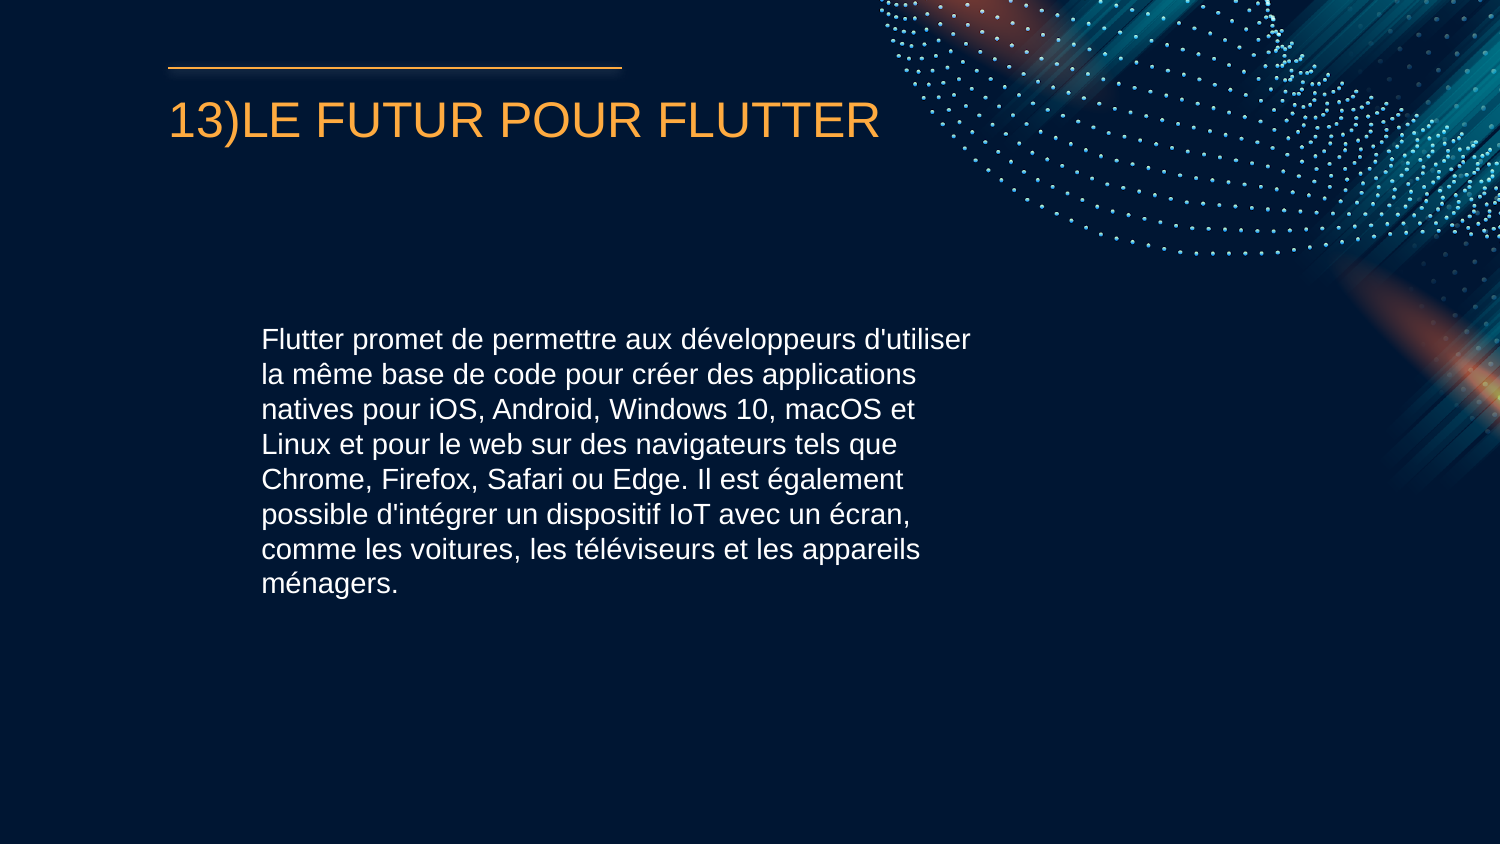

# 13)LE FUTUR POUR FLUTTER
Flutter promet de permettre aux développeurs d'utiliser la même base de code pour créer des applications natives pour iOS, Android, Windows 10, macOS et Linux et pour le web sur des navigateurs tels que Chrome, Firefox, Safari ou Edge. Il est également possible d'intégrer un dispositif IoT avec un écran, comme les voitures, les téléviseurs et les appareils ménagers.